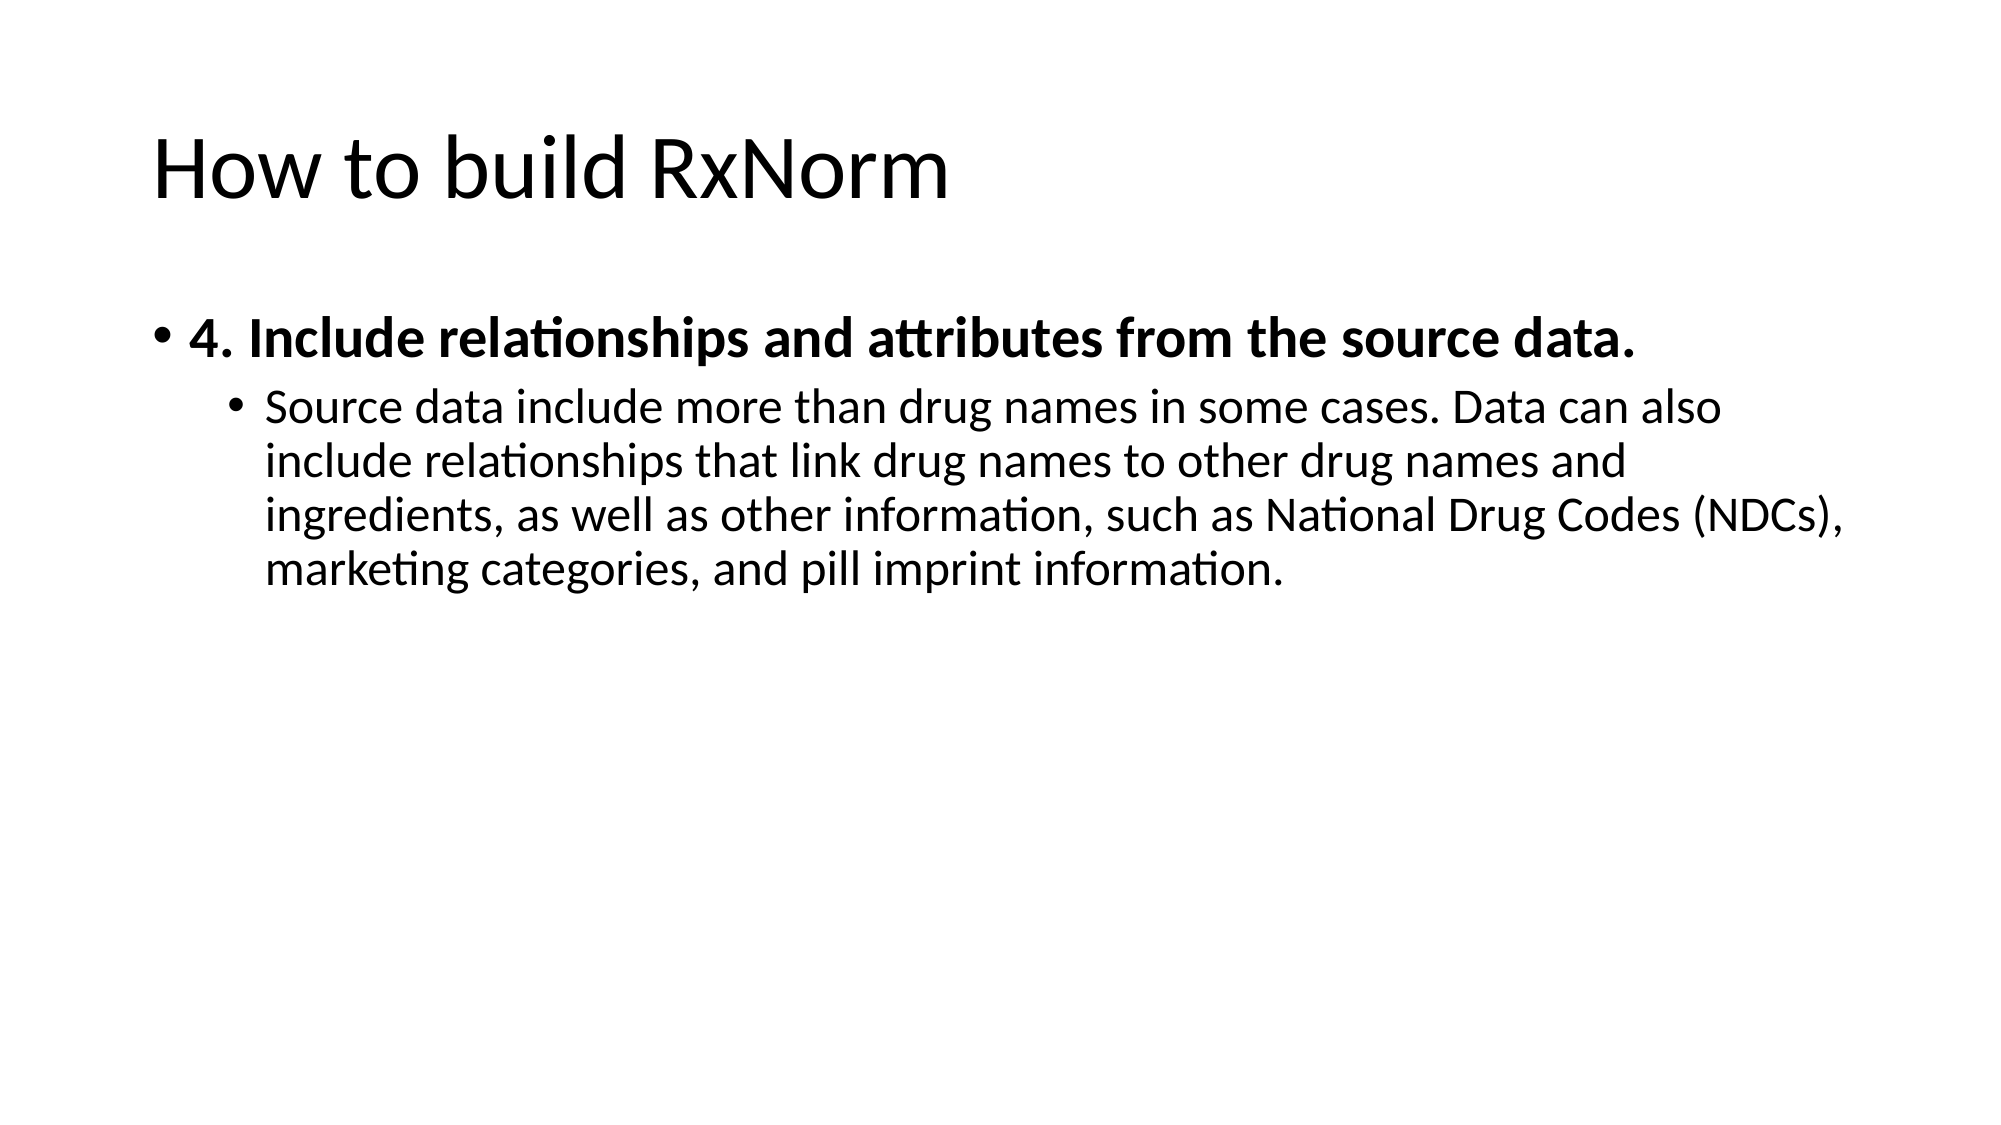

# How to build RxNorm
4. Include relationships and attributes from the source data.
Source data include more than drug names in some cases. Data can also include relationships that link drug names to other drug names and ingredients, as well as other information, such as National Drug Codes (NDCs), marketing categories, and pill imprint information.